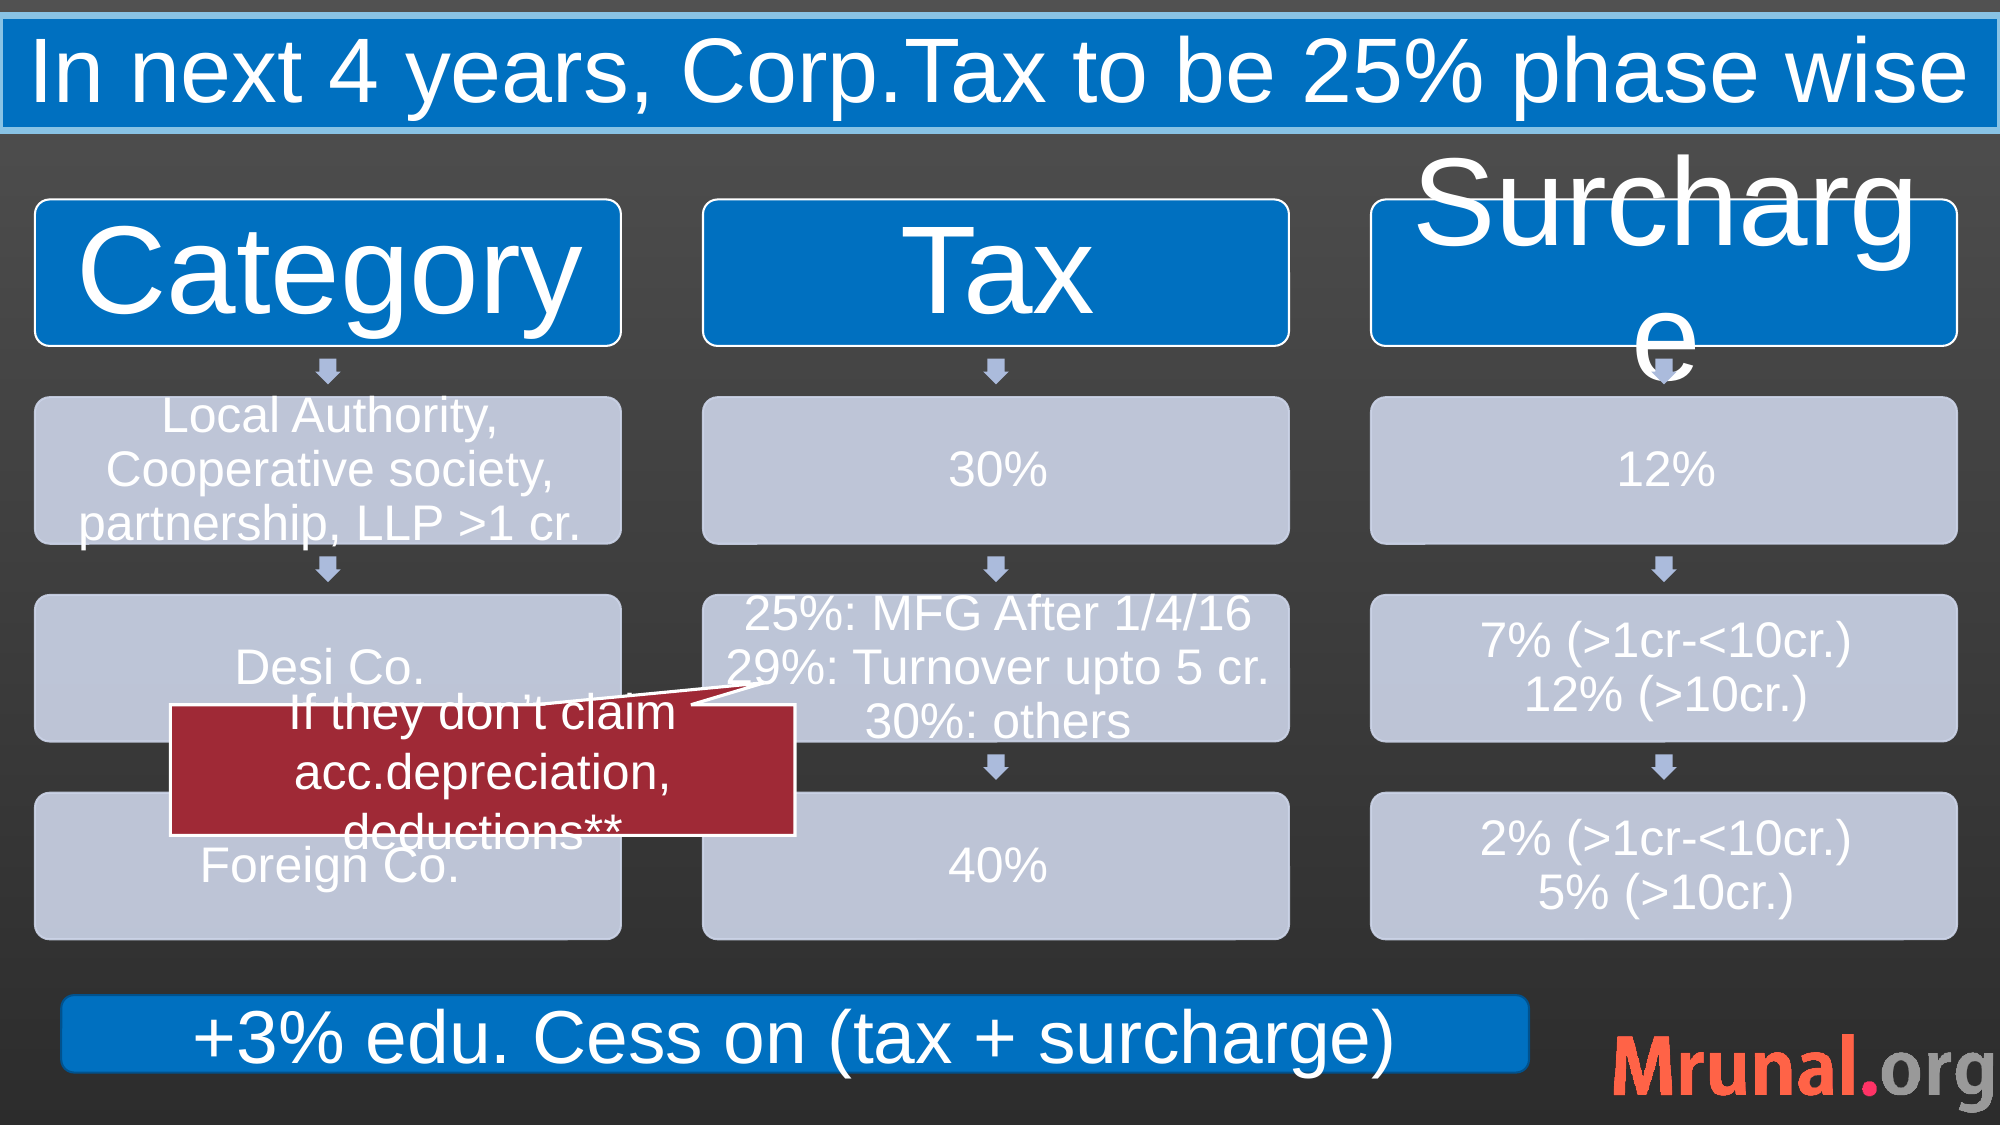

# In next 4 years, Corp.Tax to be 25% phase wise
Category
Local Authority, Cooperative society, partnership, LLP >1 cr.
Desi Co.
Foreign Co.
Tax
30%
25%: MFG After 1/4/16
29%: Turnover upto 5 cr.
30%: others
40%
Surcharge
12%
7% (>1cr-<10cr.)
12% (>10cr.)
2% (>1cr-<10cr.)
5% (>10cr.)
If they don’t claim acc.depreciation, deductions**
+3% edu. Cess on (tax + surcharge)